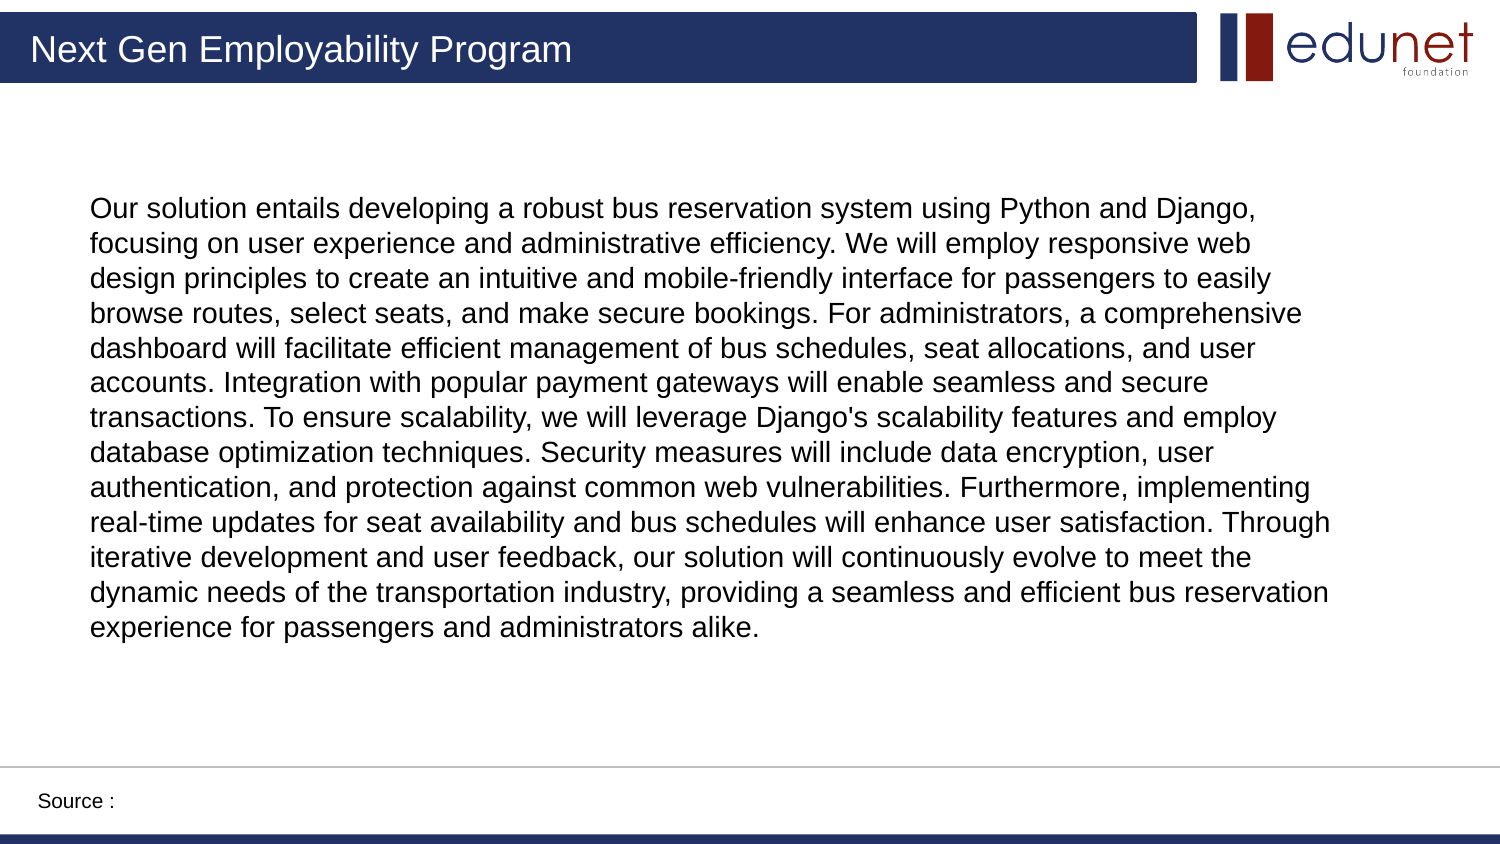

Our solution entails developing a robust bus reservation system using Python and Django, focusing on user experience and administrative efficiency. We will employ responsive web design principles to create an intuitive and mobile-friendly interface for passengers to easily browse routes, select seats, and make secure bookings. For administrators, a comprehensive dashboard will facilitate efficient management of bus schedules, seat allocations, and user accounts. Integration with popular payment gateways will enable seamless and secure transactions. To ensure scalability, we will leverage Django's scalability features and employ database optimization techniques. Security measures will include data encryption, user authentication, and protection against common web vulnerabilities. Furthermore, implementing real-time updates for seat availability and bus schedules will enhance user satisfaction. Through iterative development and user feedback, our solution will continuously evolve to meet the dynamic needs of the transportation industry, providing a seamless and efficient bus reservation experience for passengers and administrators alike.
Source :